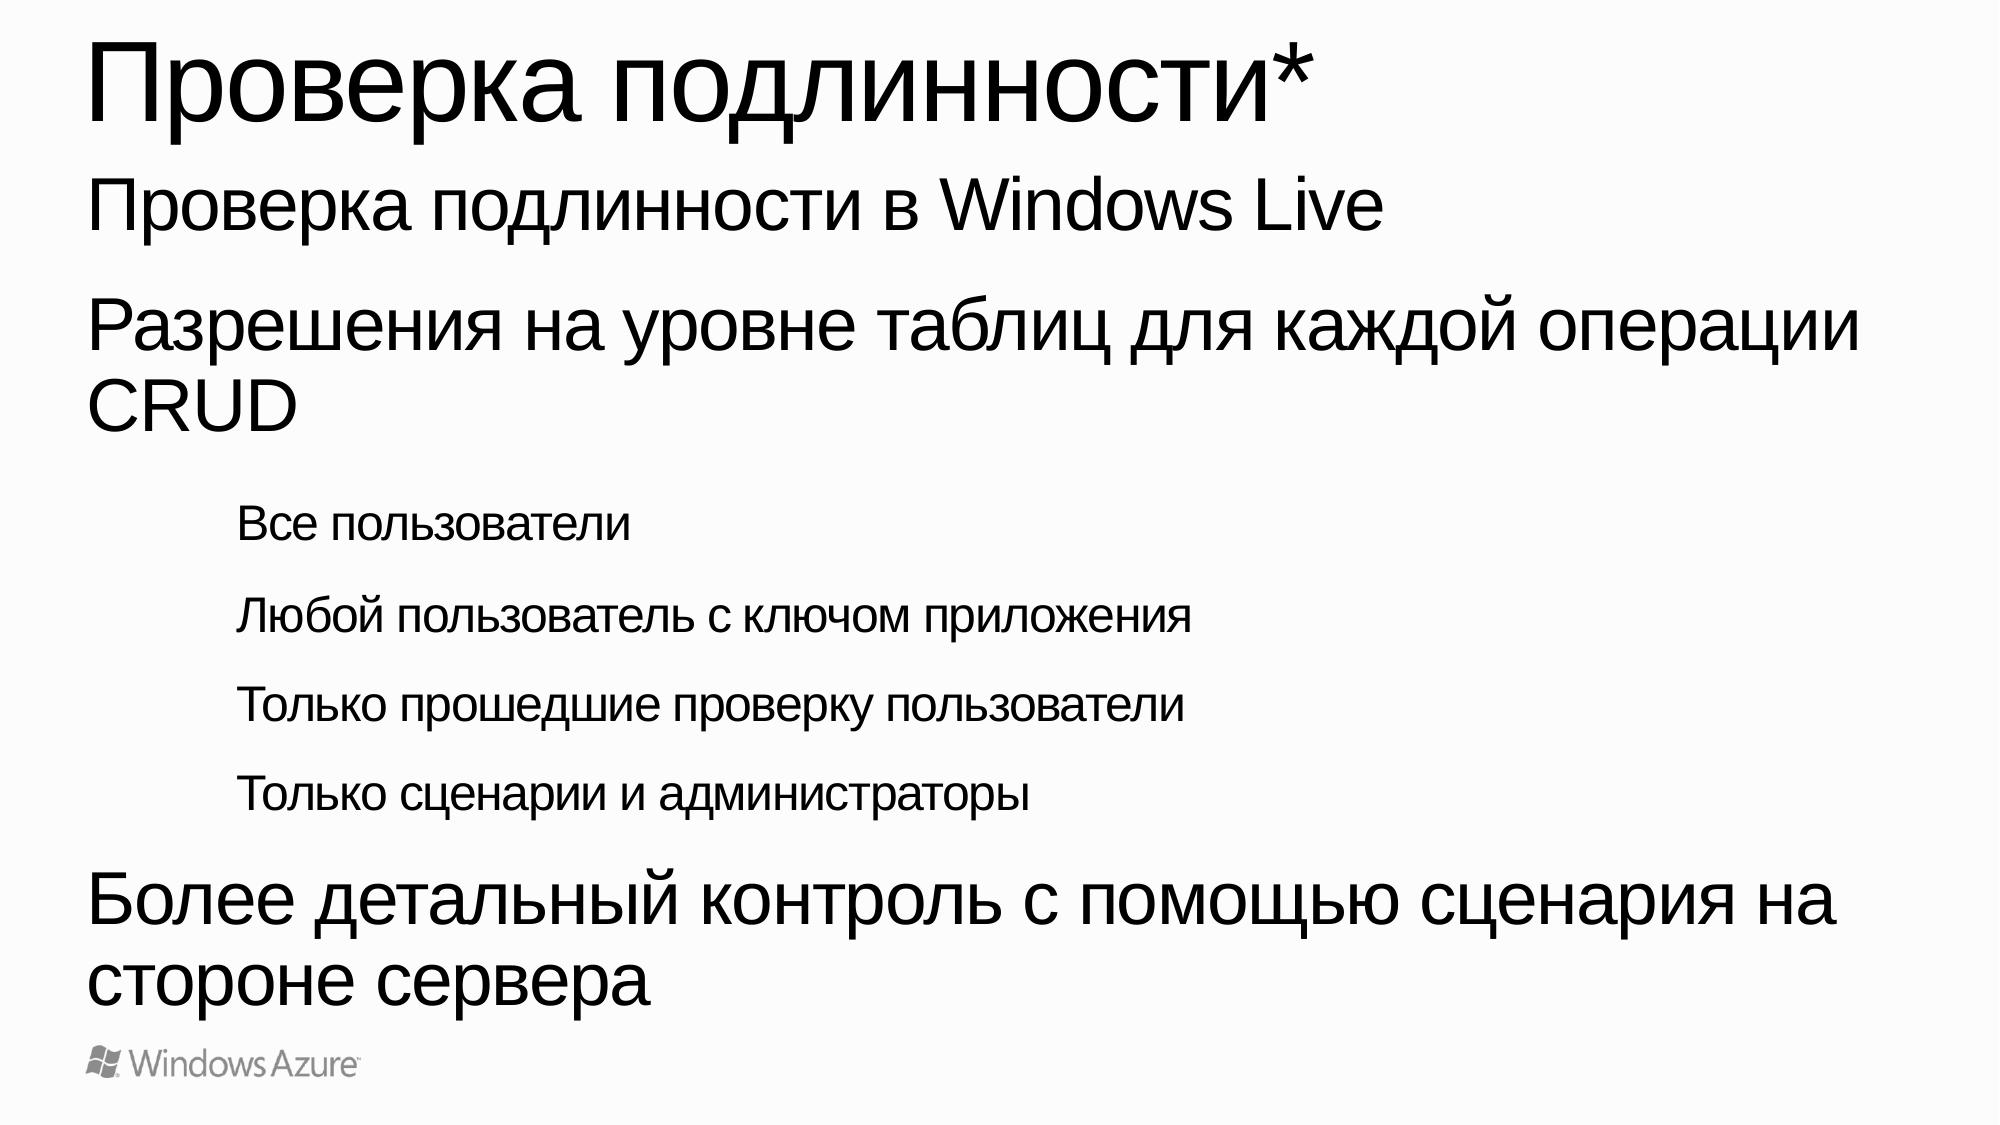

# Проверка подлинности*
Проверка подлинности в Windows Live
Разрешения на уровне таблиц для каждой операции CRUD
	Все пользователи
	Любой пользователь с ключом приложения
	Только прошедшие проверку пользователи
	Только сценарии и администраторы
Более детальный контроль с помощью сценария на стороне сервера